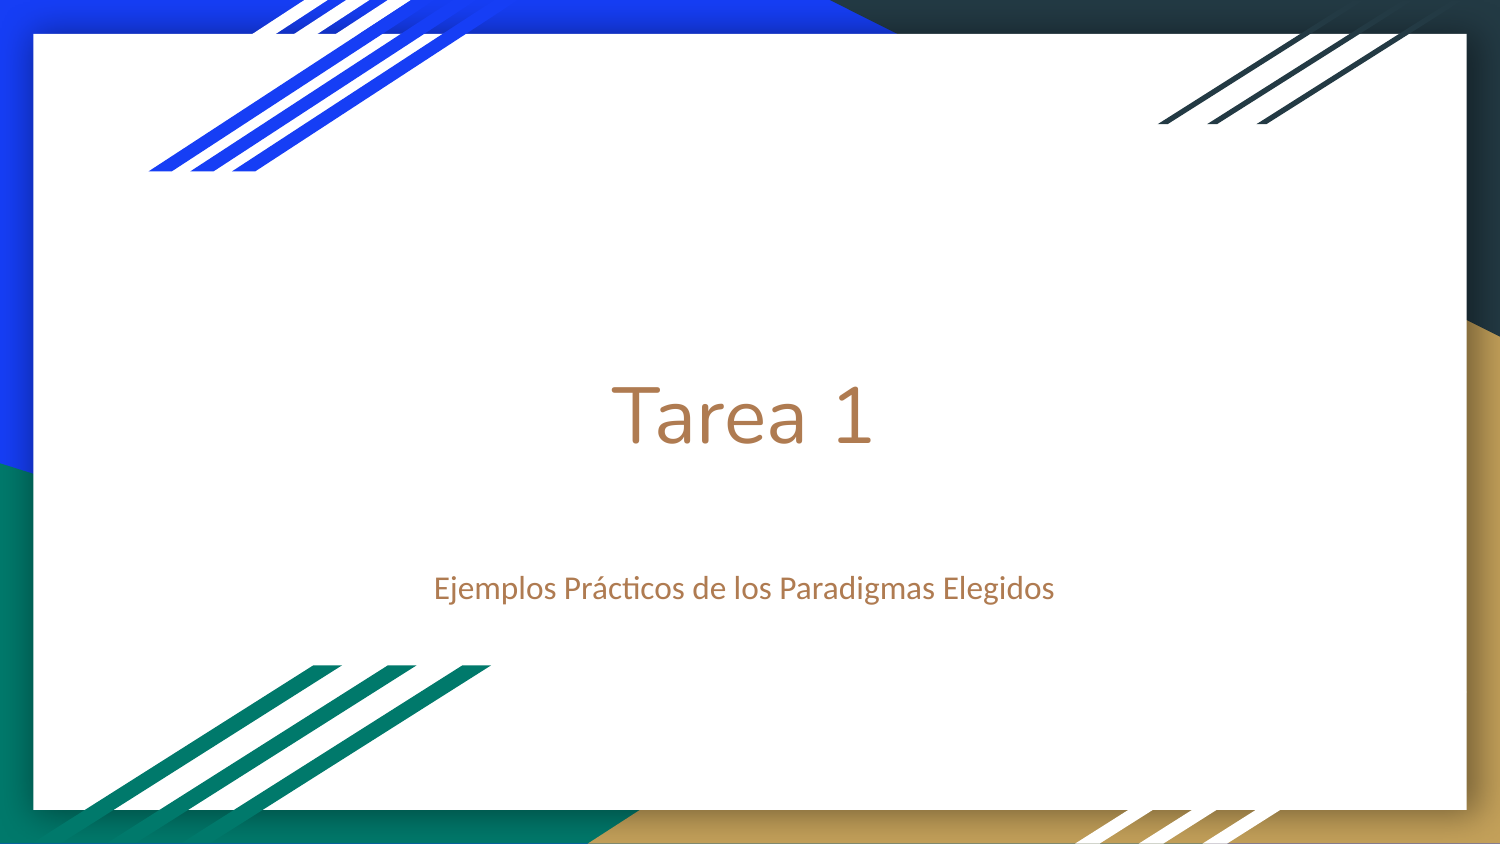

# Tarea 1
Ejemplos Prácticos de los Paradigmas Elegidos